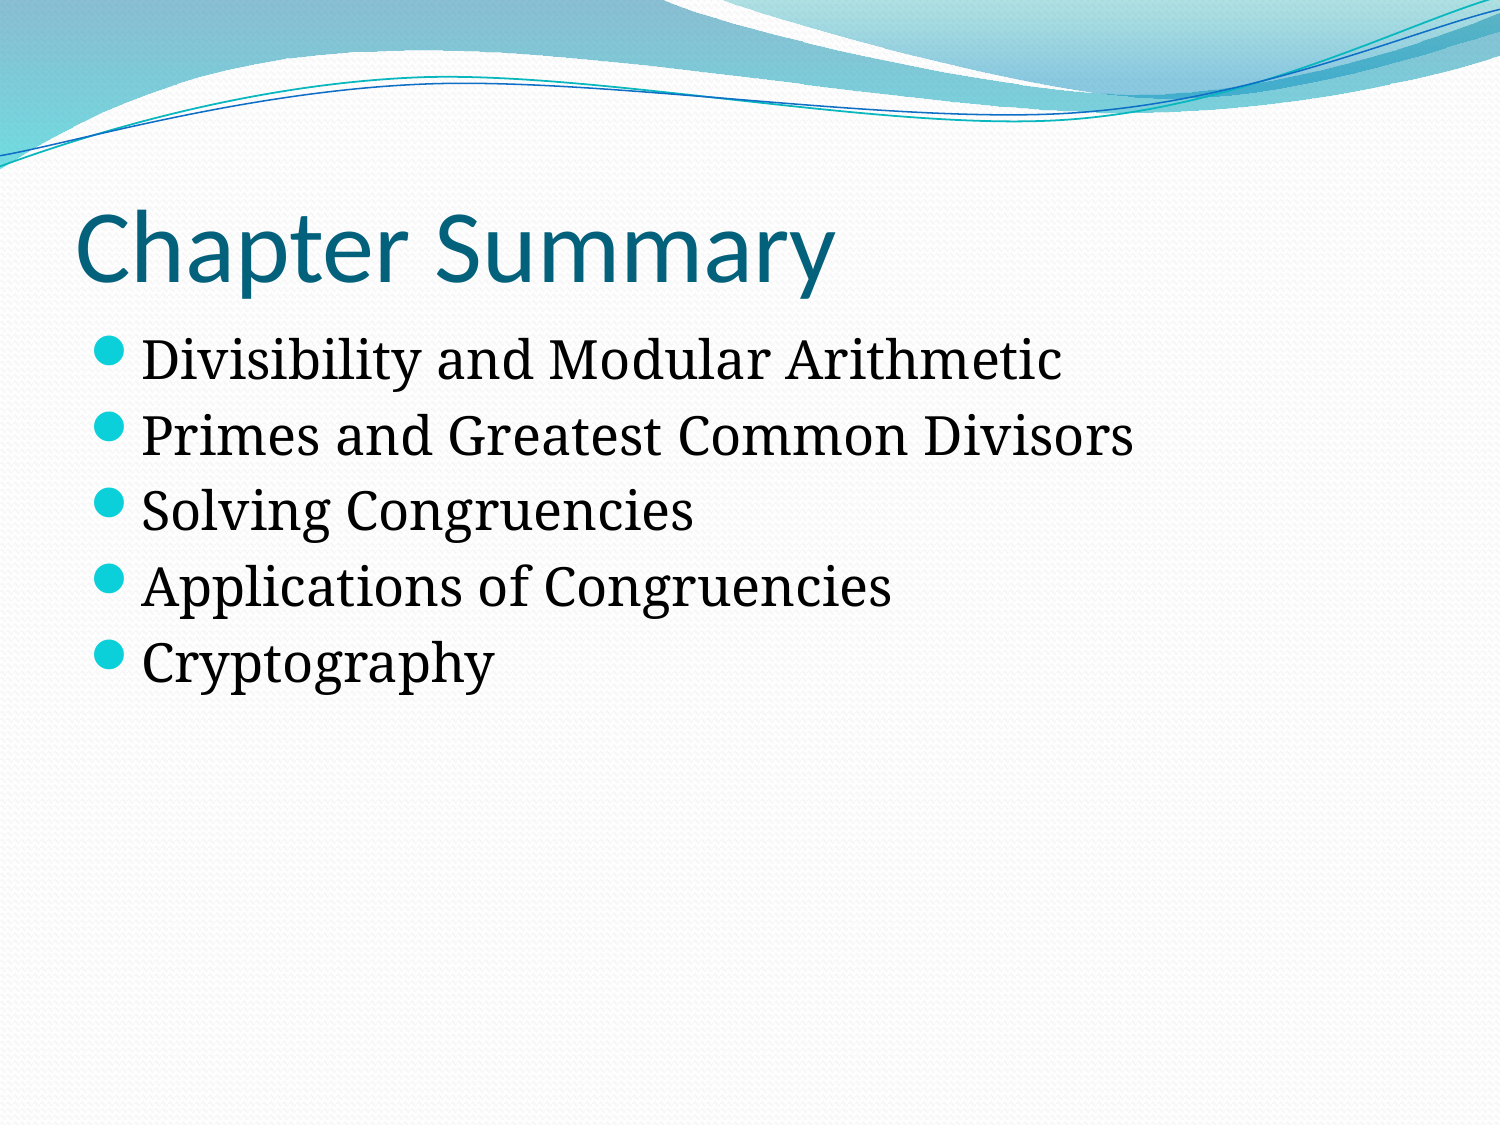

# Chapter Summary
Divisibility and Modular Arithmetic
Primes and Greatest Common Divisors
Solving Congruencies
Applications of Congruencies
Cryptography